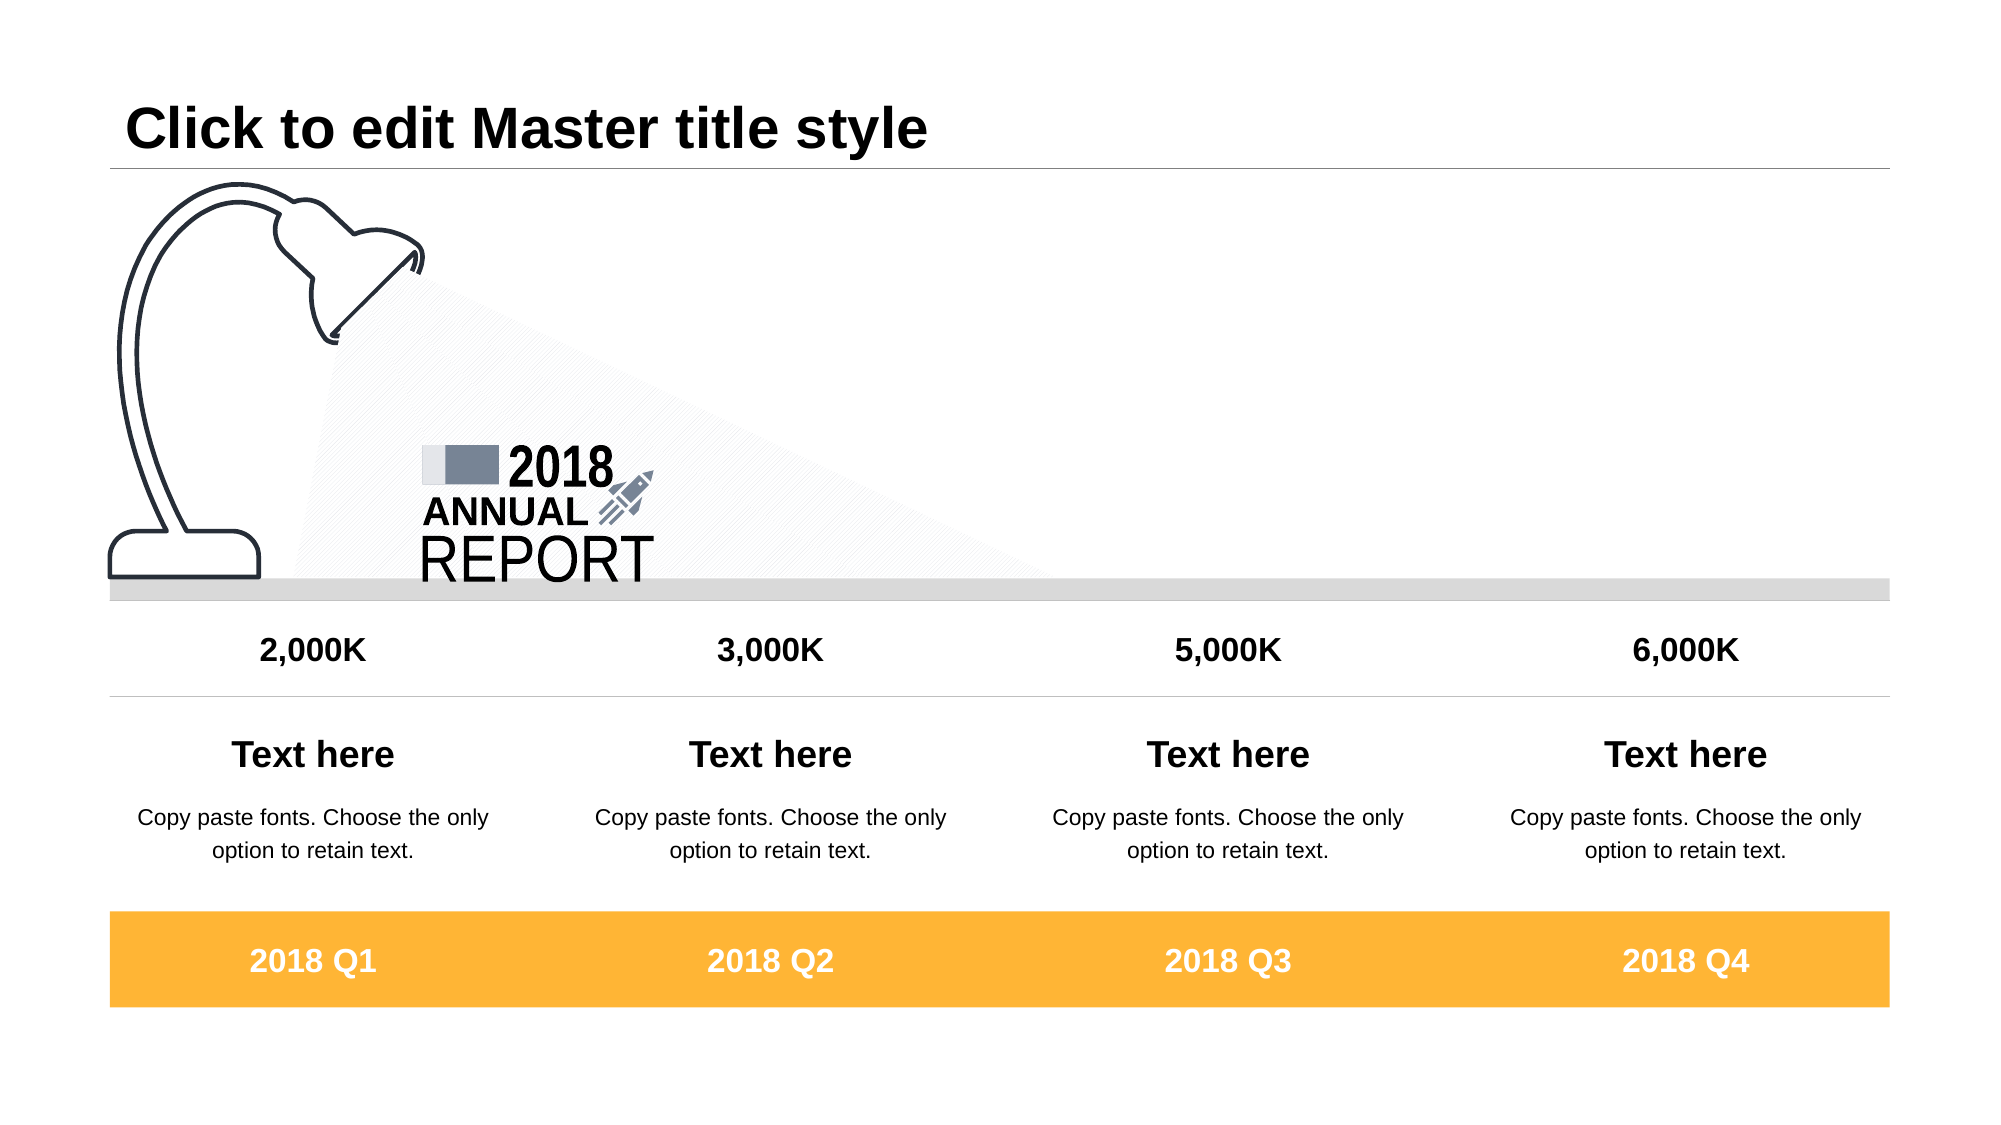

# Click to edit Master title style

2018
ANNUAL
REPORT

2,000K
3,000K
5,000K
6,000K
Text here
Copy paste fonts. Choose the only option to retain text.
Text here
Copy paste fonts. Choose the only option to retain text.
Text here
Copy paste fonts. Choose the only option to retain text.
Text here
Copy paste fonts. Choose the only option to retain text.
2018 Q1

2018 Q2
2018 Q3
2018 Q4